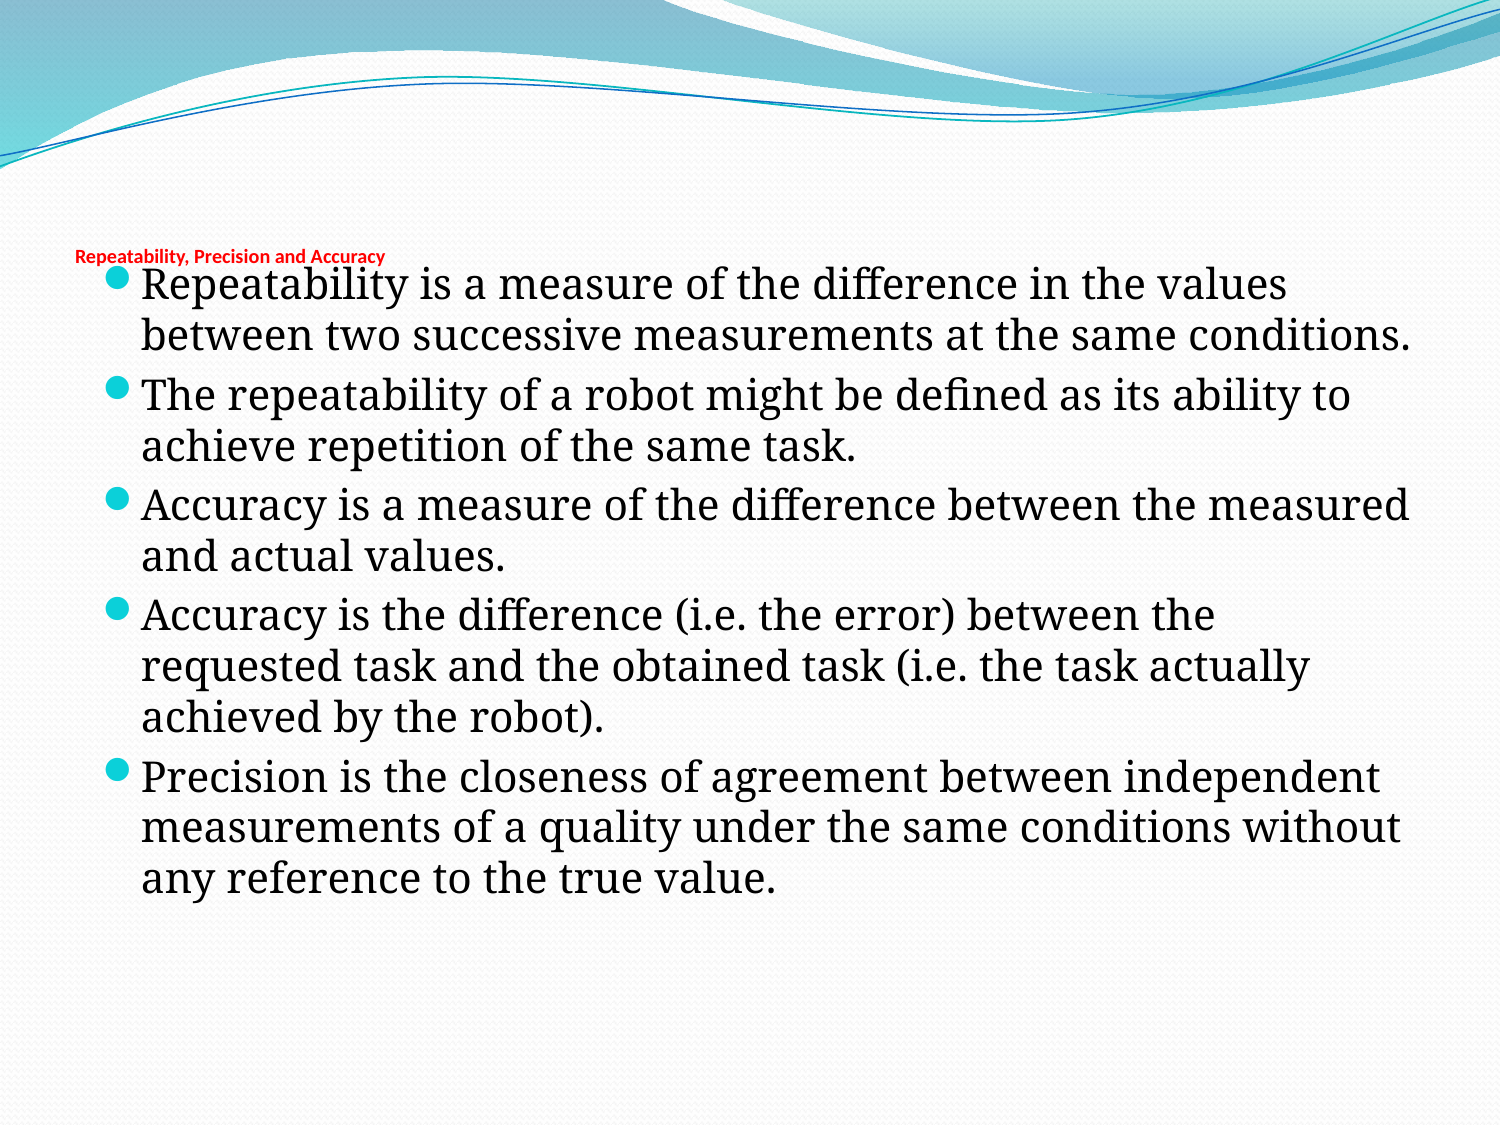

# Repeatability, Precision and Accuracy
Repeatability is a measure of the difference in the values between two successive measurements at the same conditions.
The repeatability of a robot might be defined as its ability to achieve repetition of the same task.
Accuracy is a measure of the difference between the measured and actual values.
Accuracy is the difference (i.e. the error) between the requested task and the obtained task (i.e. the task actually achieved by the robot).
Precision is the closeness of agreement between independent measurements of a quality under the same conditions without any reference to the true value.